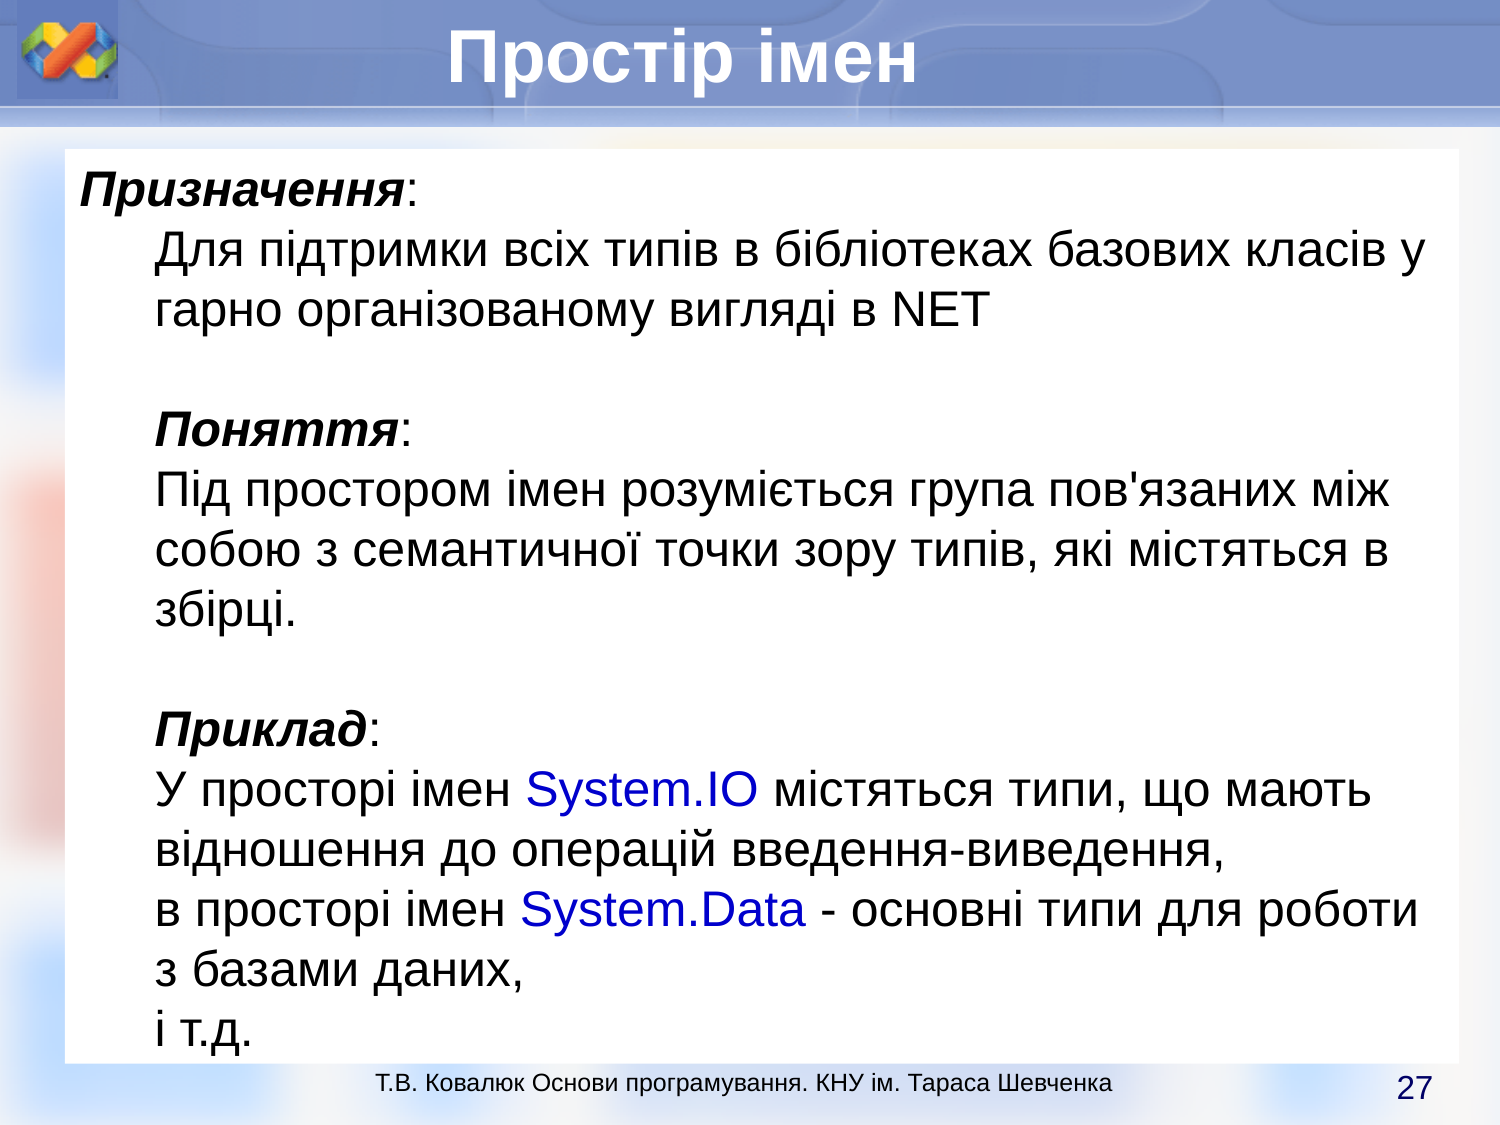

Простір імен
Призначення:
Для підтримки всіх типів в бібліотеках базових класів у гарно організованому вигляді в NET

Поняття:
Під простором імен розуміється група пов'язаних між собою з семантичної точки зору типів, які містяться в збірці.

Приклад:
У просторі імен System.ІО містяться типи, що мають відношення до операцій введення-виведення,
в просторі імен System.Data - основні типи для роботи з базами даних,
і т.д.
27